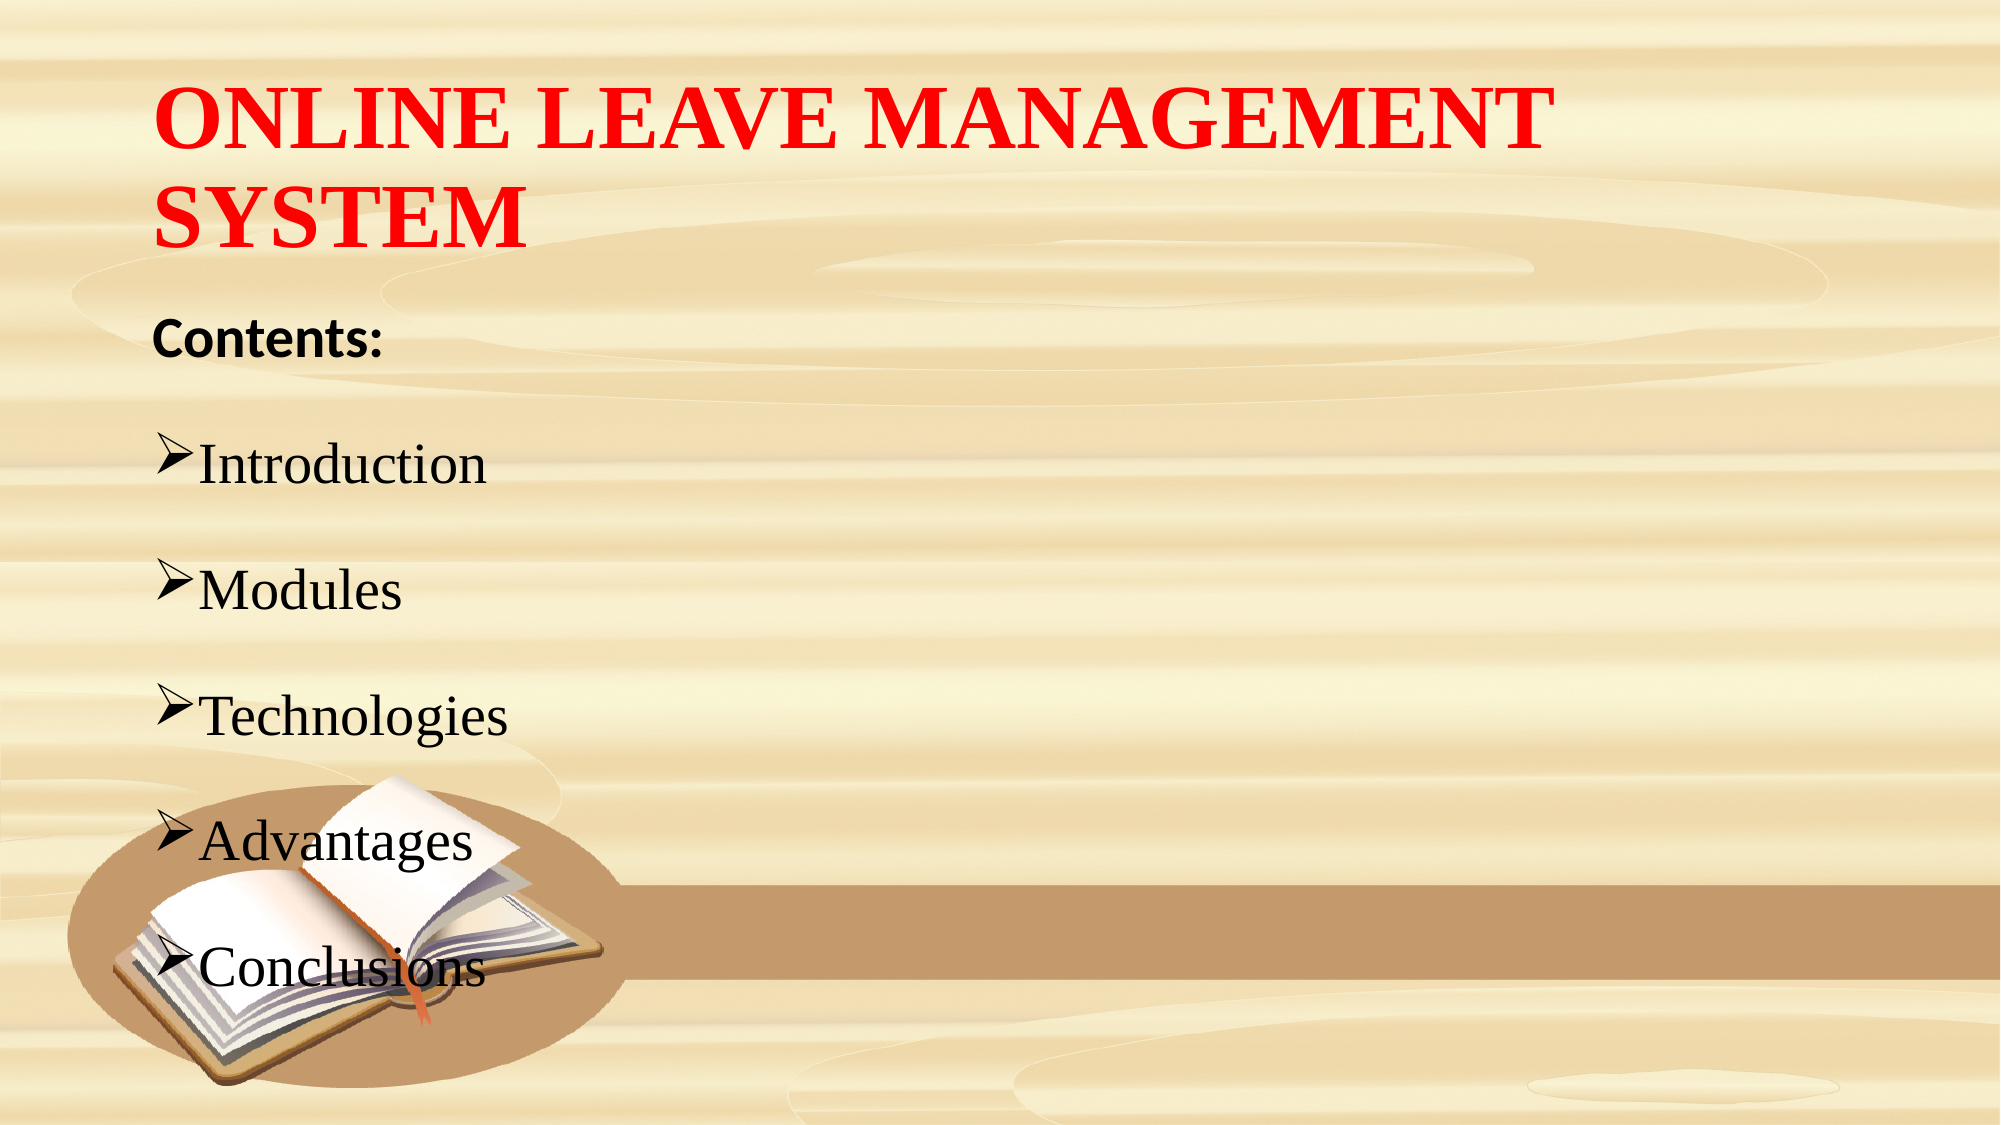

# ONLINE LEAVE MANAGEMENT SYSTEM
Contents:
Introduction
Modules
Technologies
Advantages
Conclusions